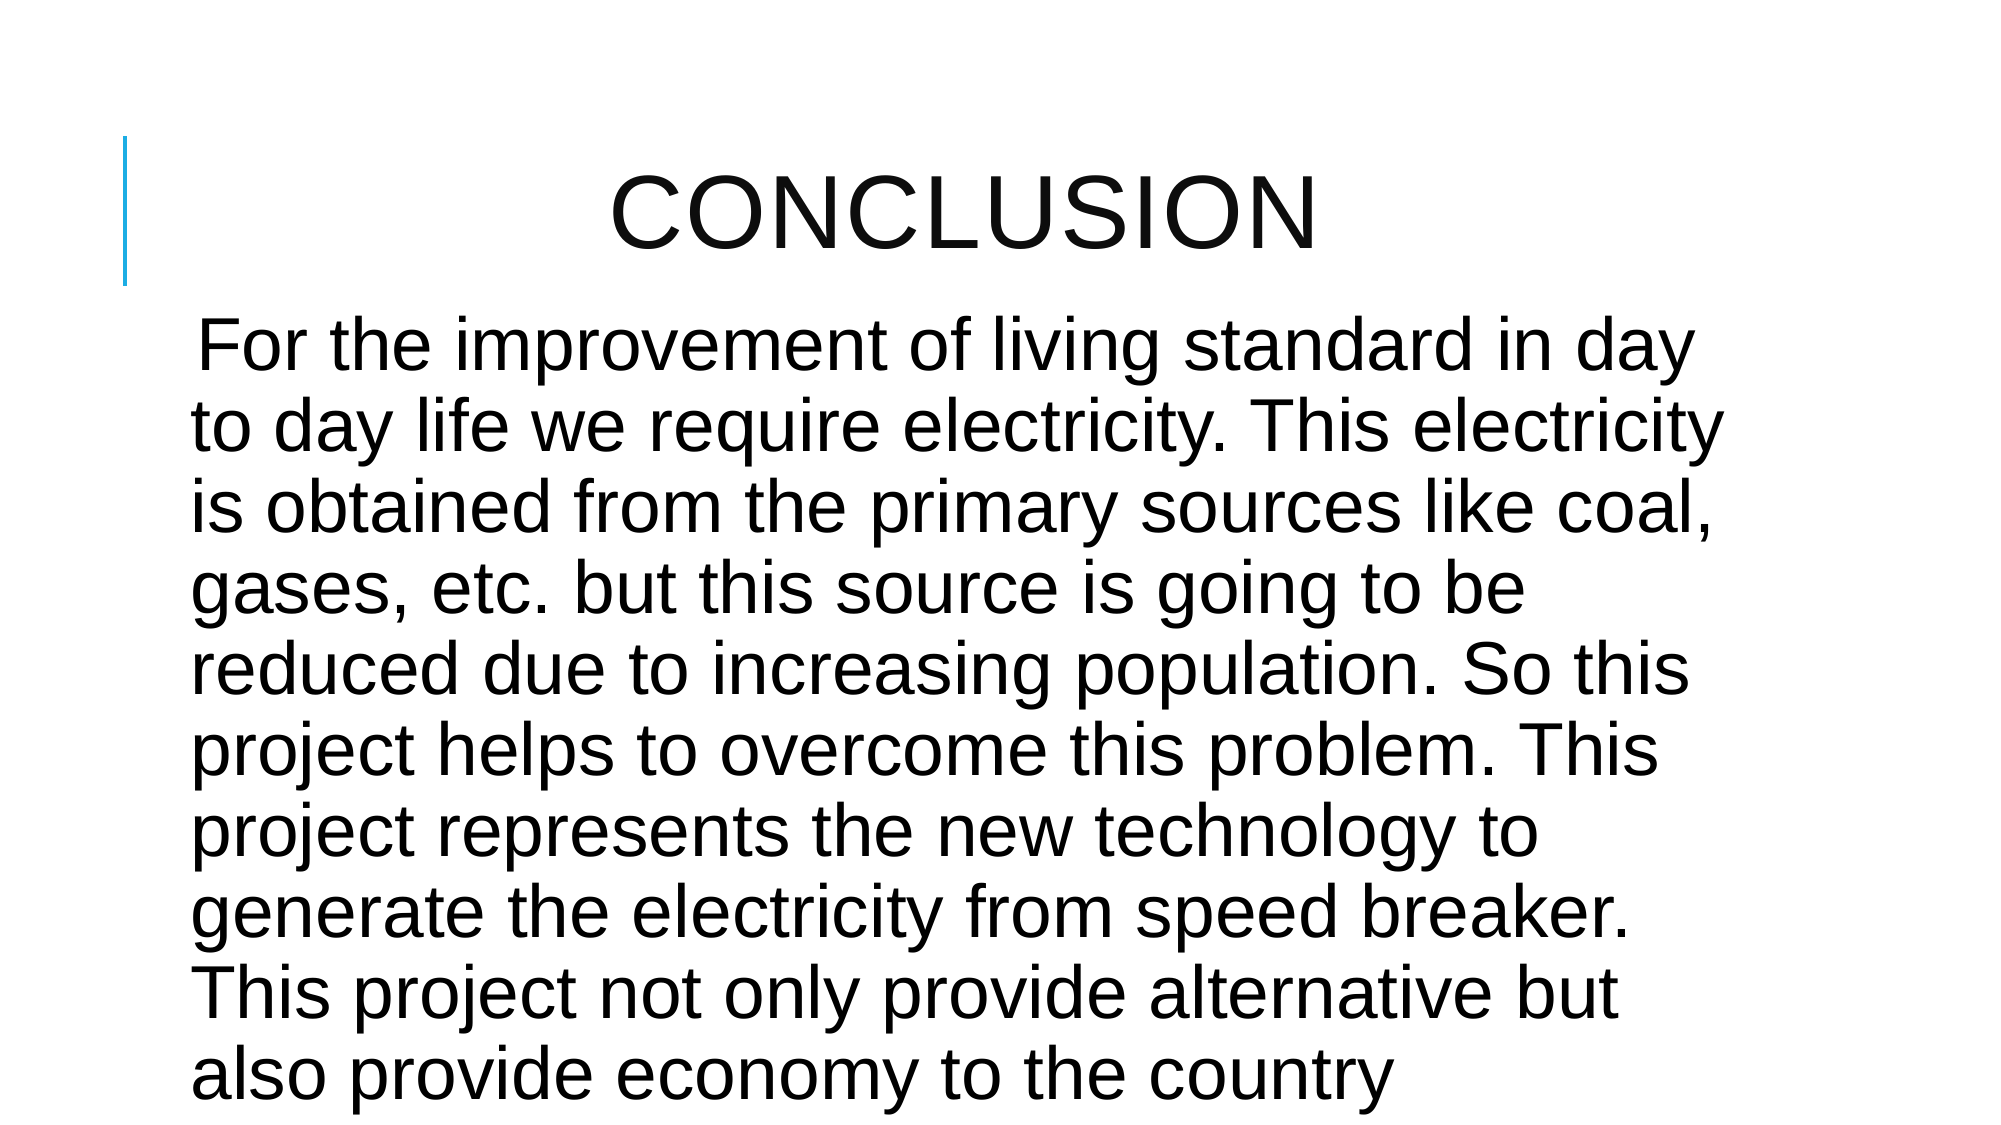

# CONCLUSION
For the improvement of living standard in day to day life we require electricity. This electricity is obtained from the primary sources like coal, gases, etc. but this source is going to be reduced due to increasing population. So this project helps to overcome this problem. This project represents the new technology to generate the electricity from speed breaker. This project not only provide alternative but also provide economy to the country